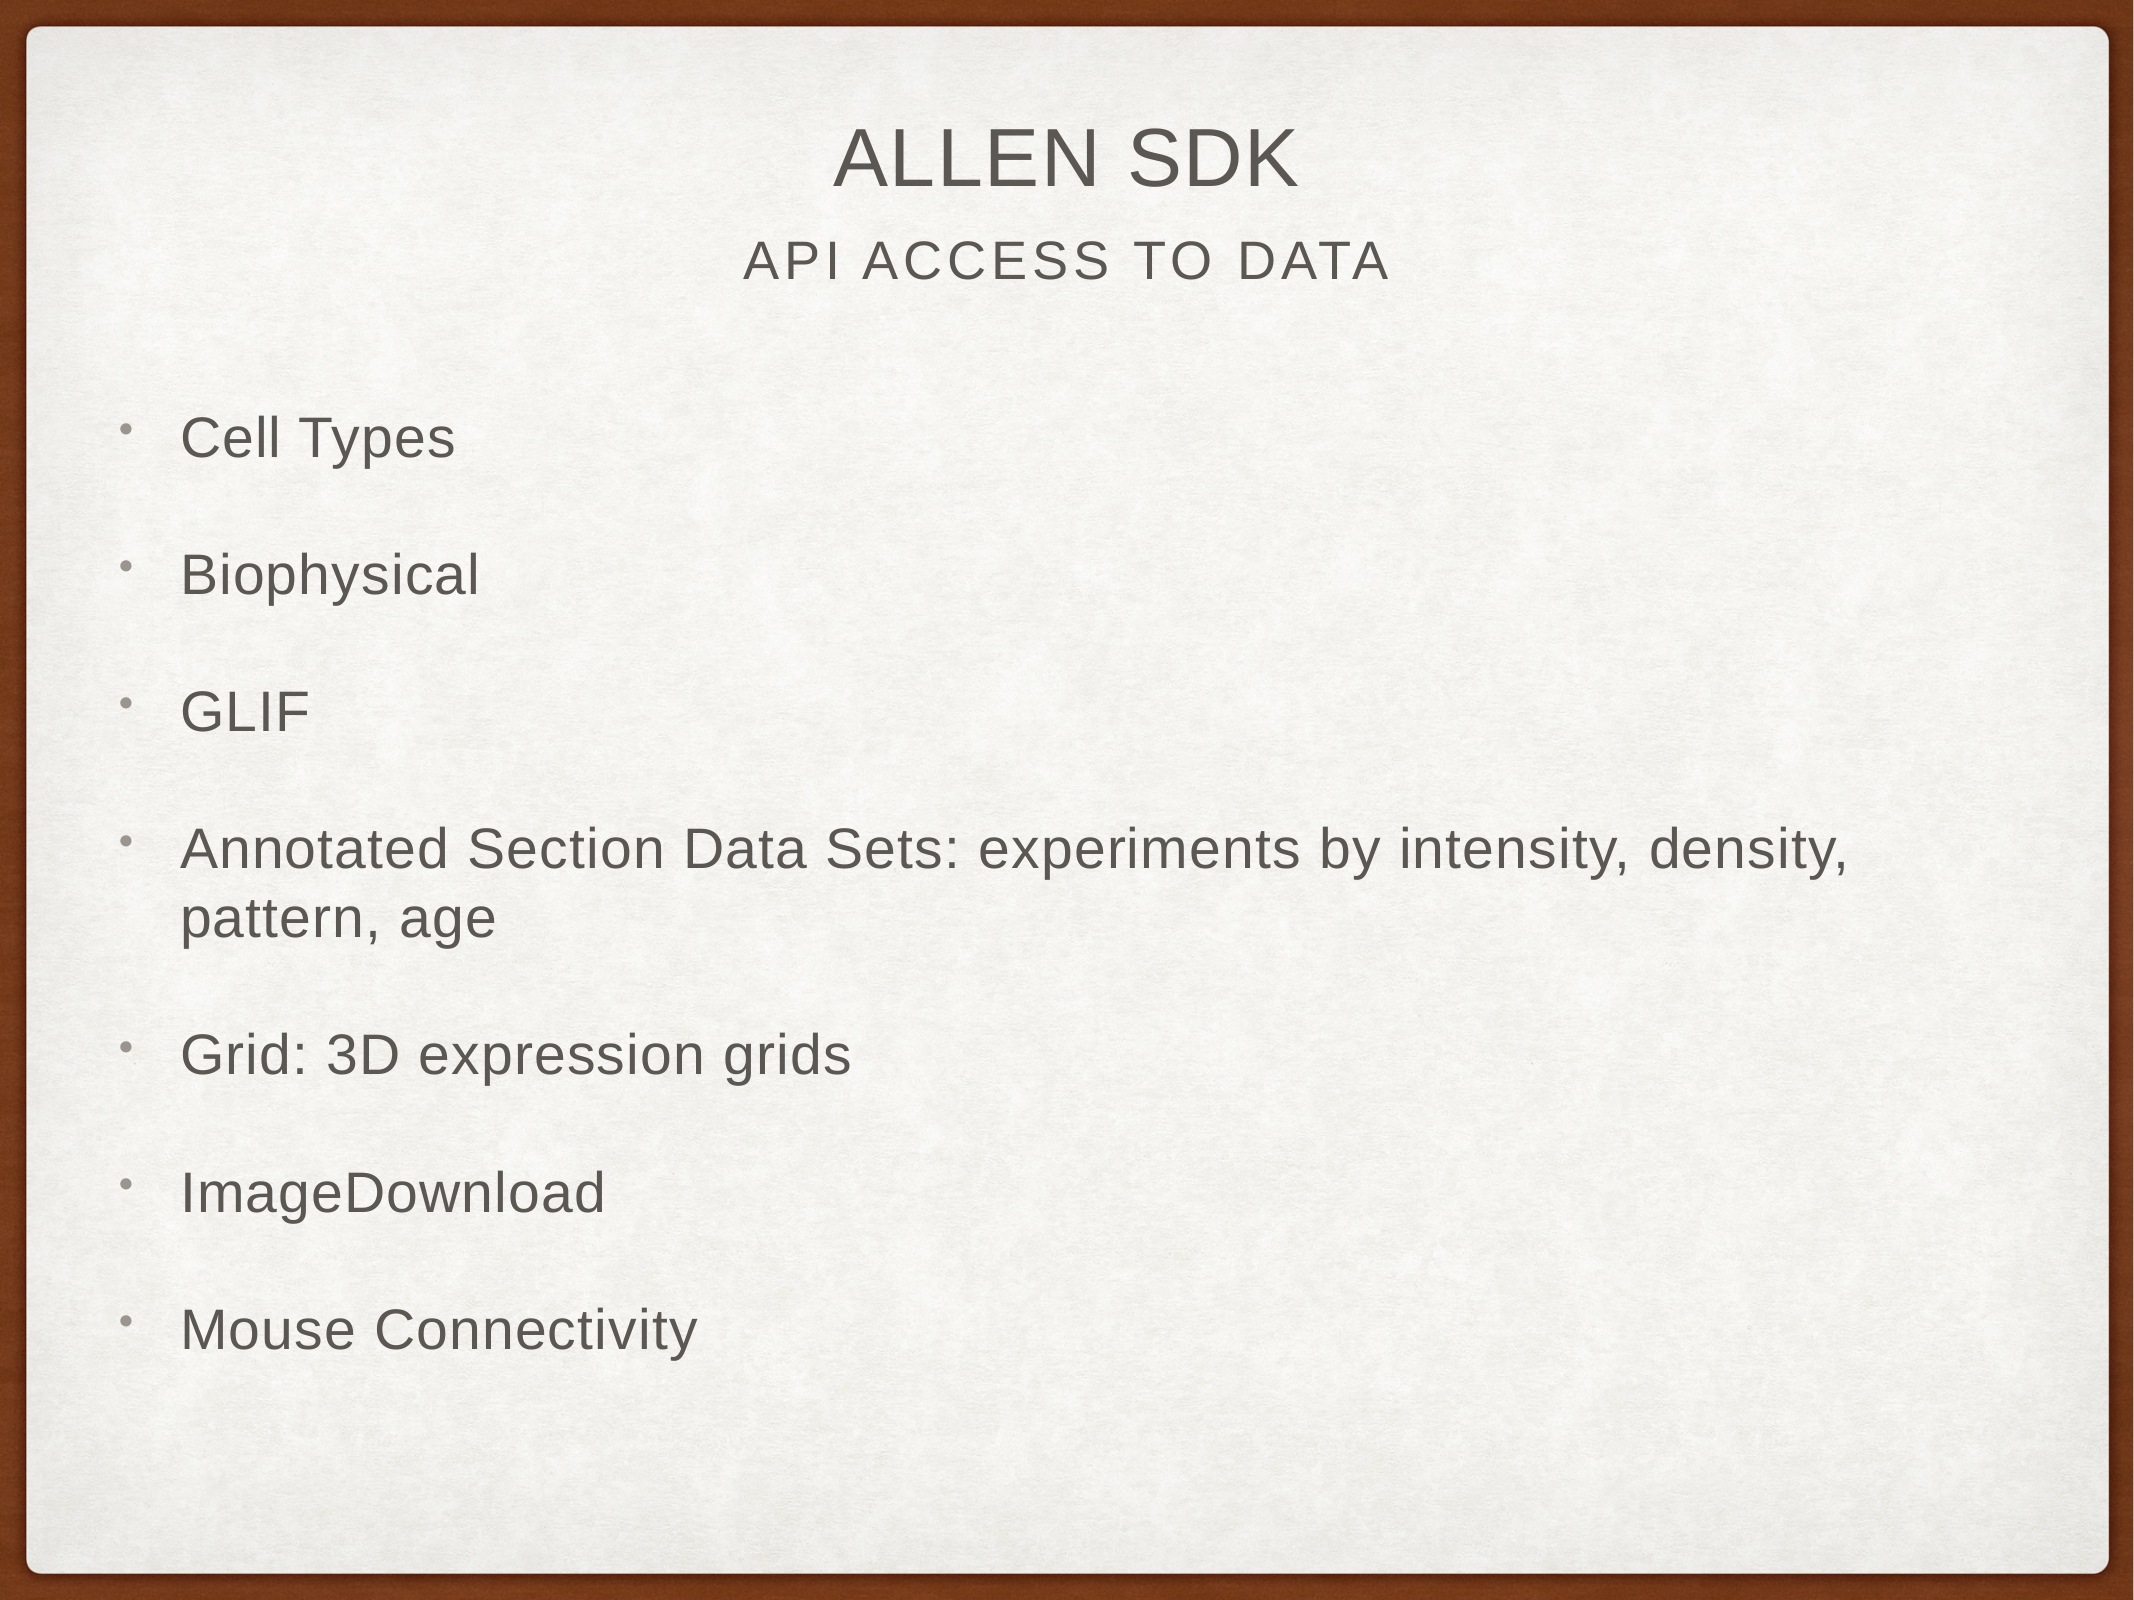

# Allen SDK
API Access to data
Cell Types
Biophysical
GLIF
Annotated Section Data Sets: experiments by intensity, density, pattern, age
Grid: 3D expression grids
ImageDownload
Mouse Connectivity